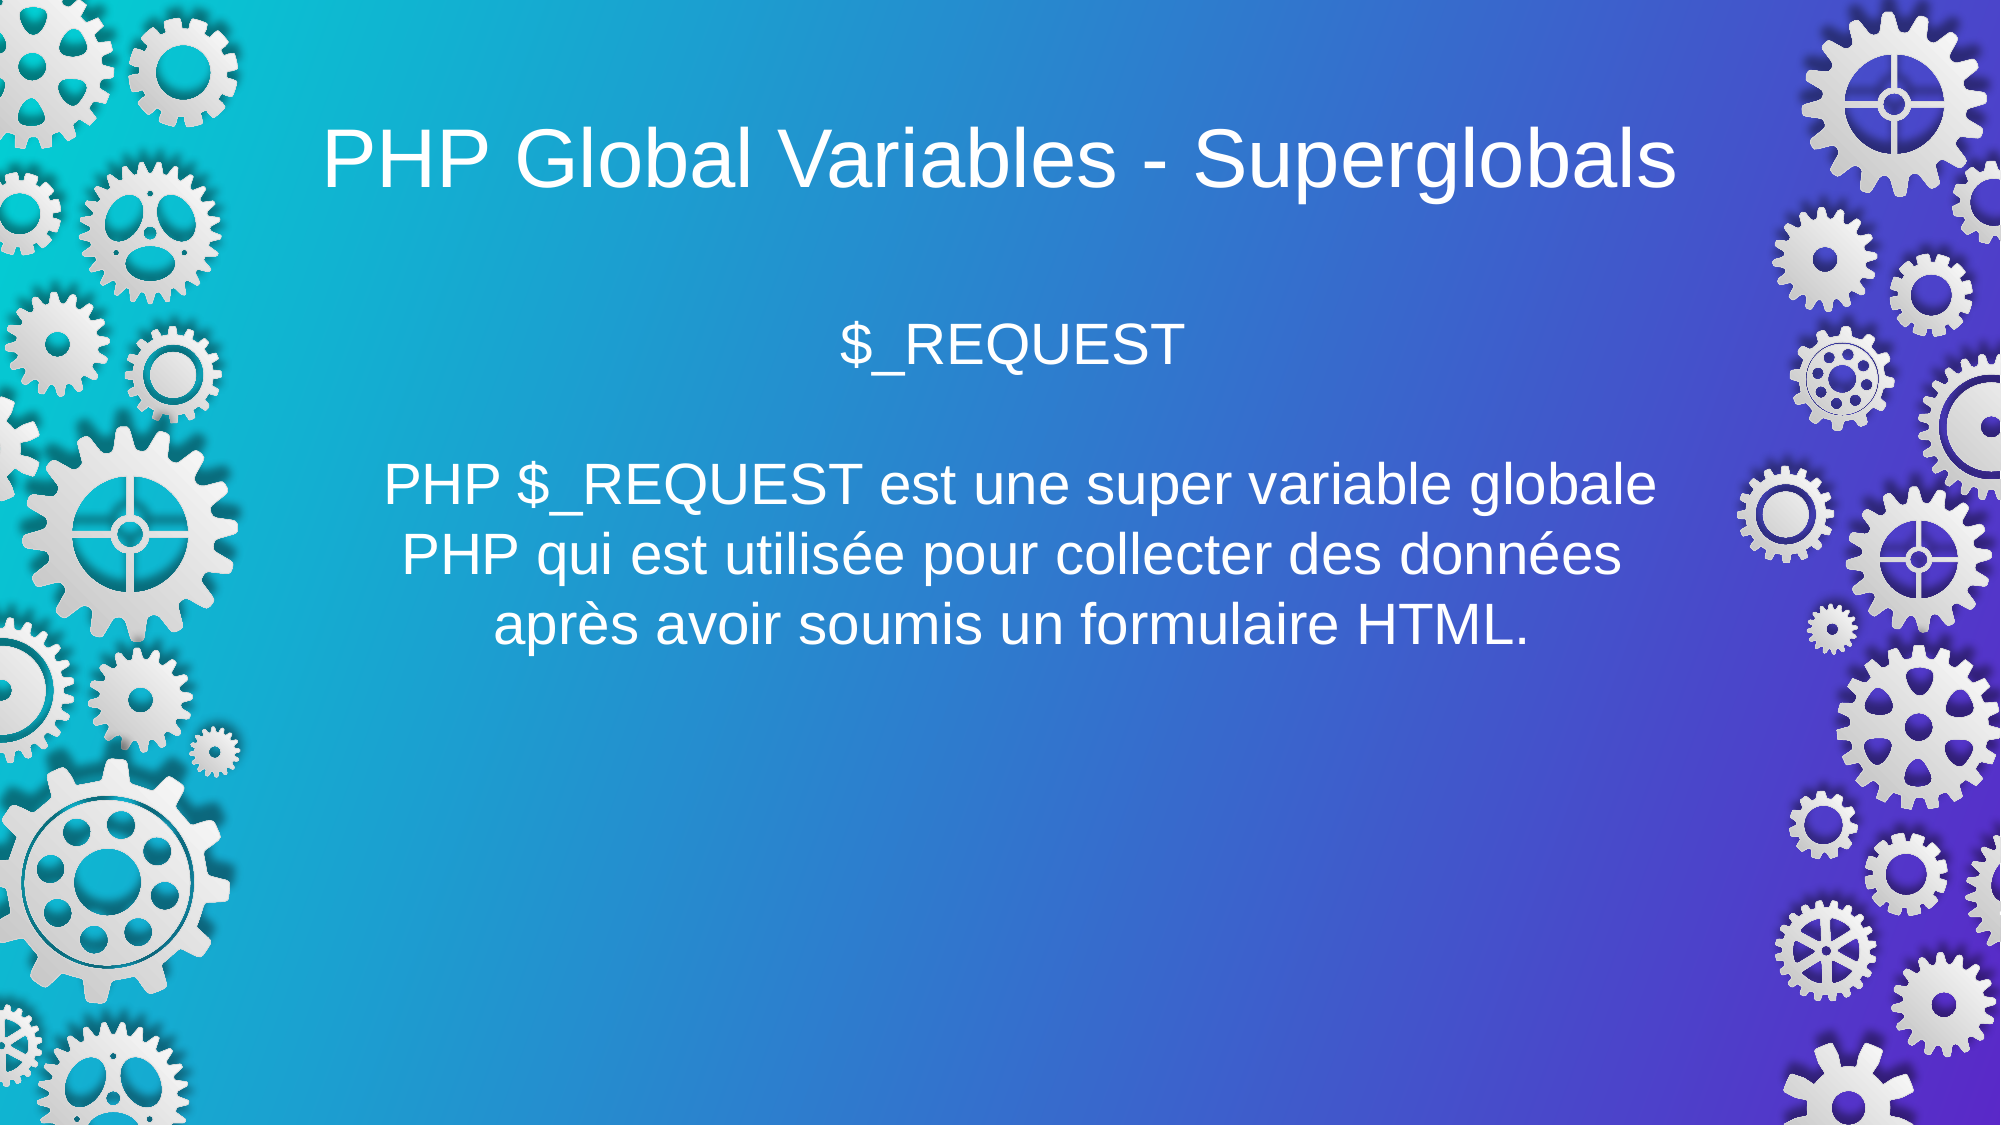

PHP Global Variables - Superglobals

$_REQUEST

 PHP $_REQUEST est une super variable globale PHP qui est utilisée pour collecter des données après avoir soumis un formulaire HTML.